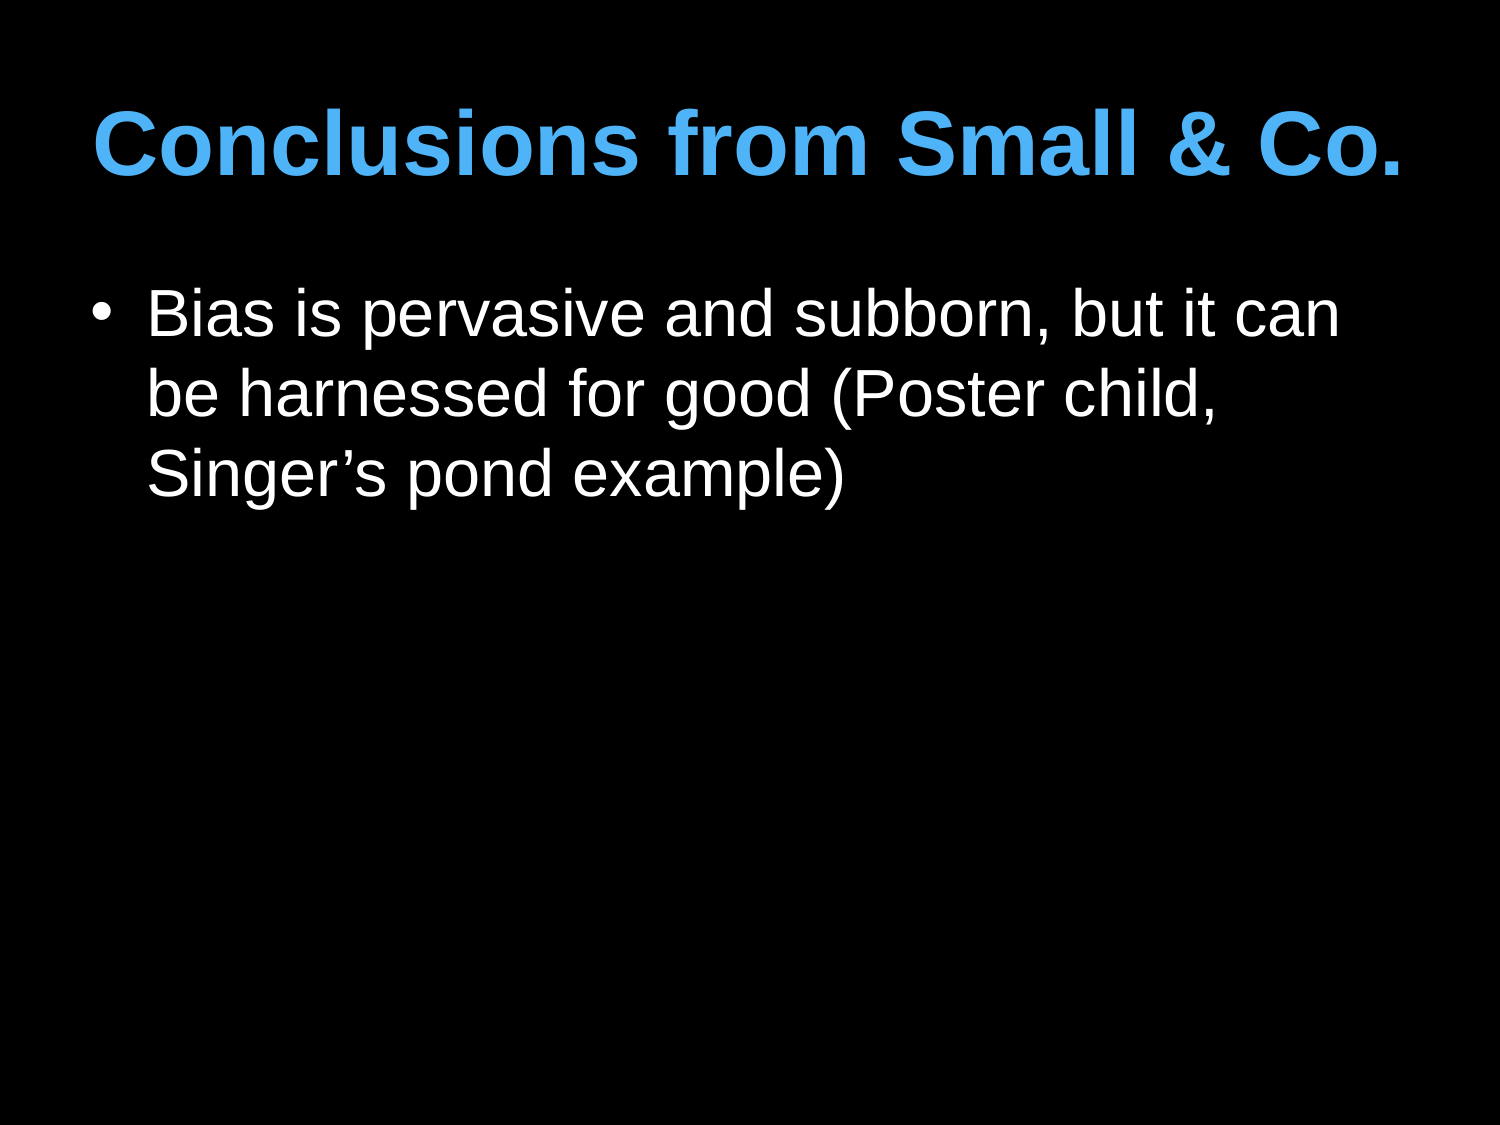

# Conclusions from Small & Co.
Bias is pervasive and subborn, but it can be harnessed for good (Poster child, Singer’s pond example)